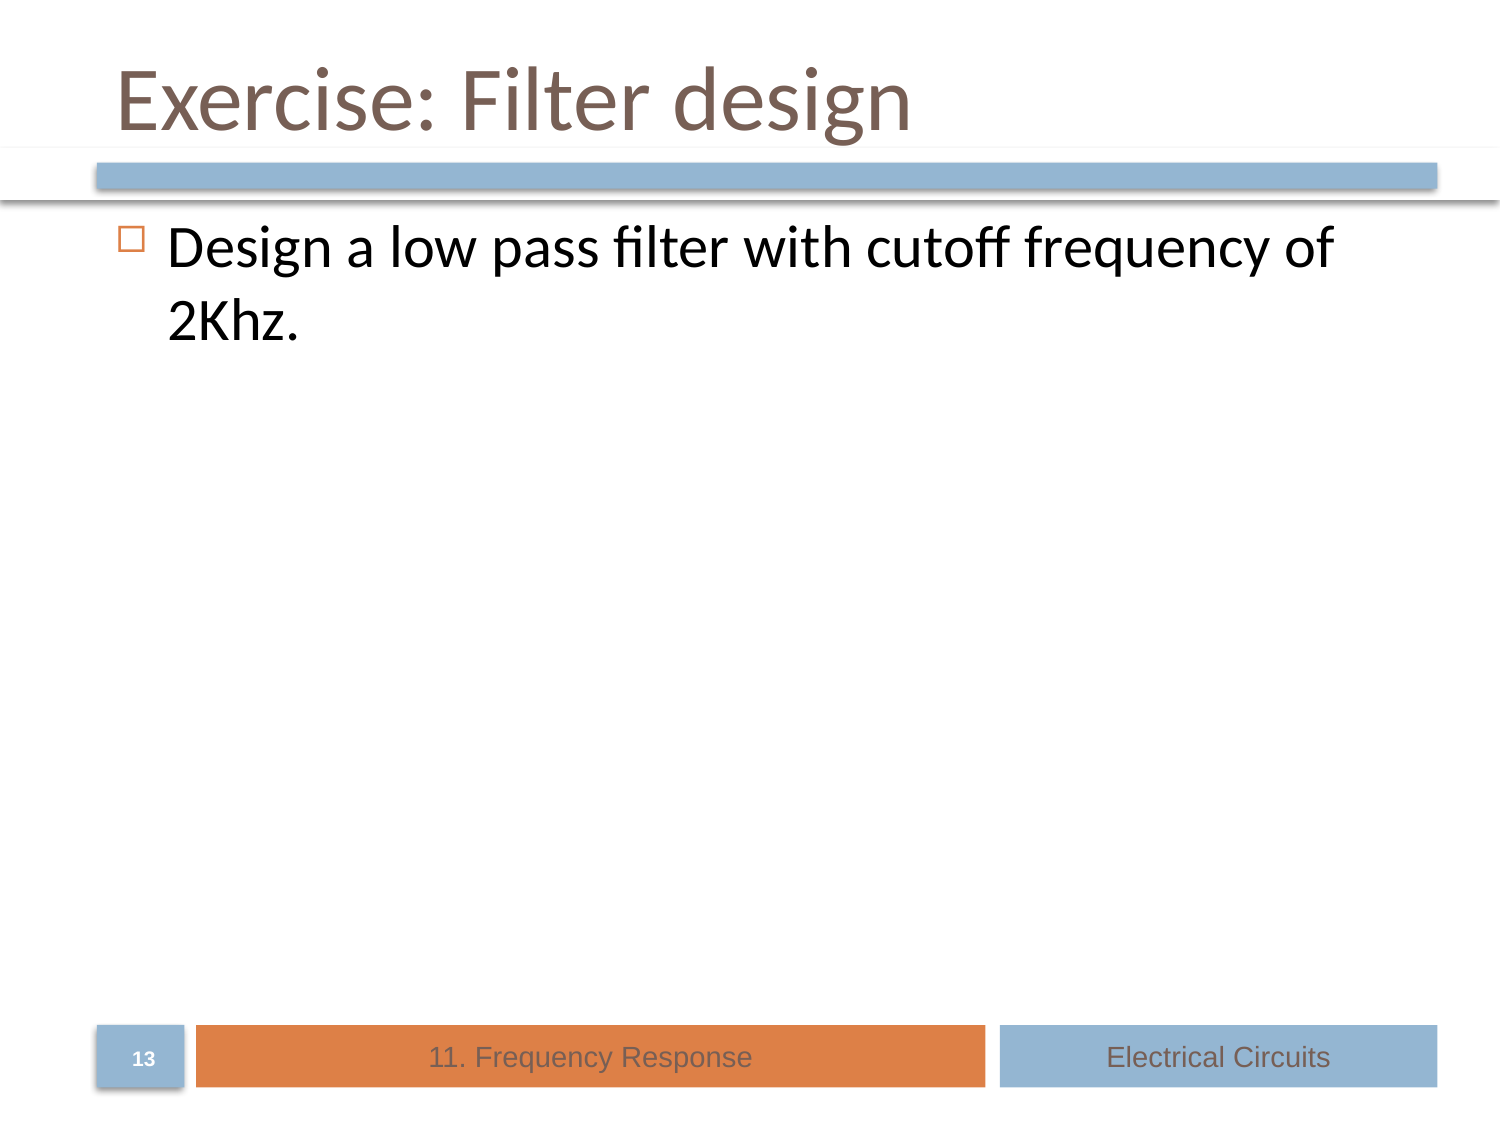

# Exercise: Filter design
Design a low pass filter with cutoff frequency of 2Khz.
11. Frequency Response
Electrical Circuits
13